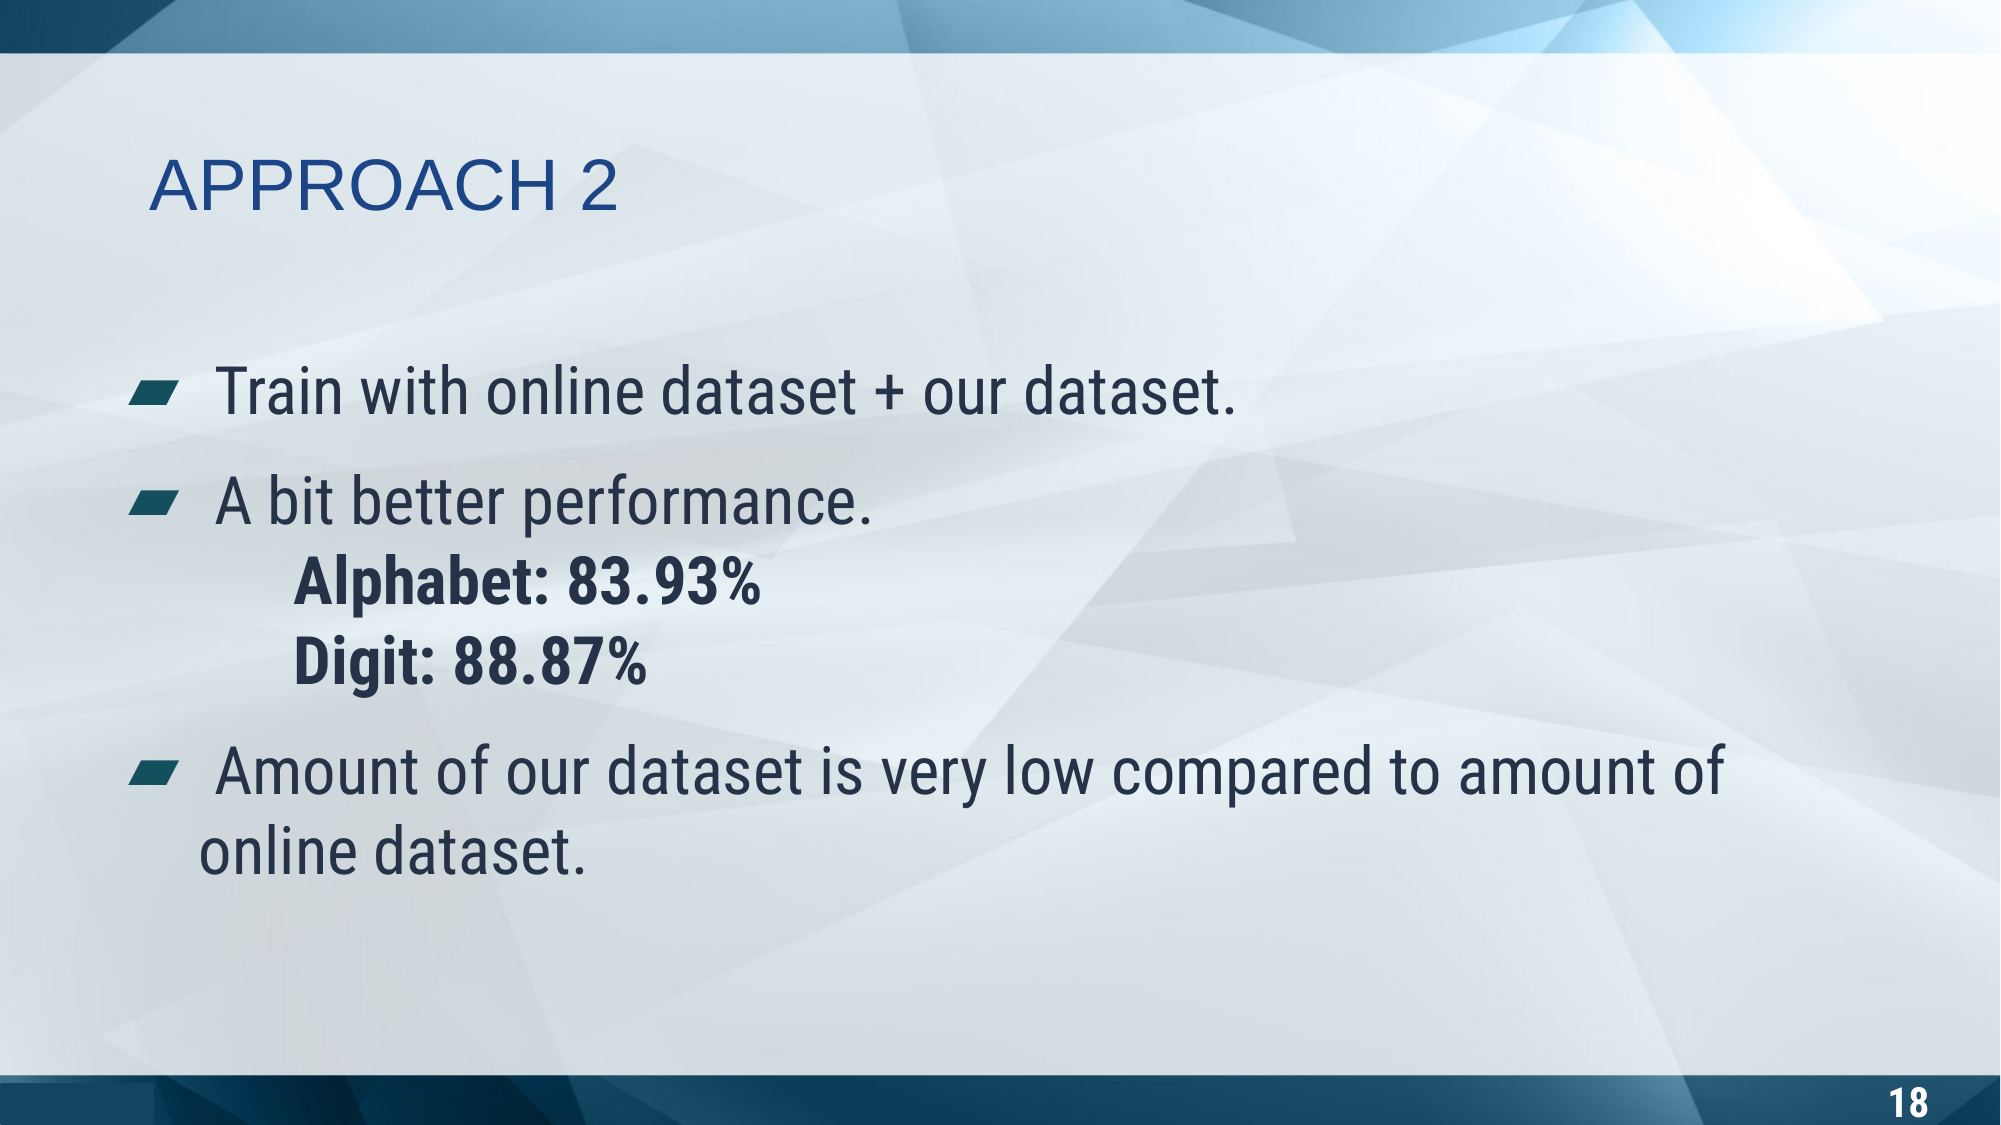

APPROACH 2
 Train with online dataset + our dataset.

 A bit better performance.
	 Alphabet: 83.93%
	 Digit: 88.87%

 Amount of our dataset is very low compared to amount of online dataset.

18